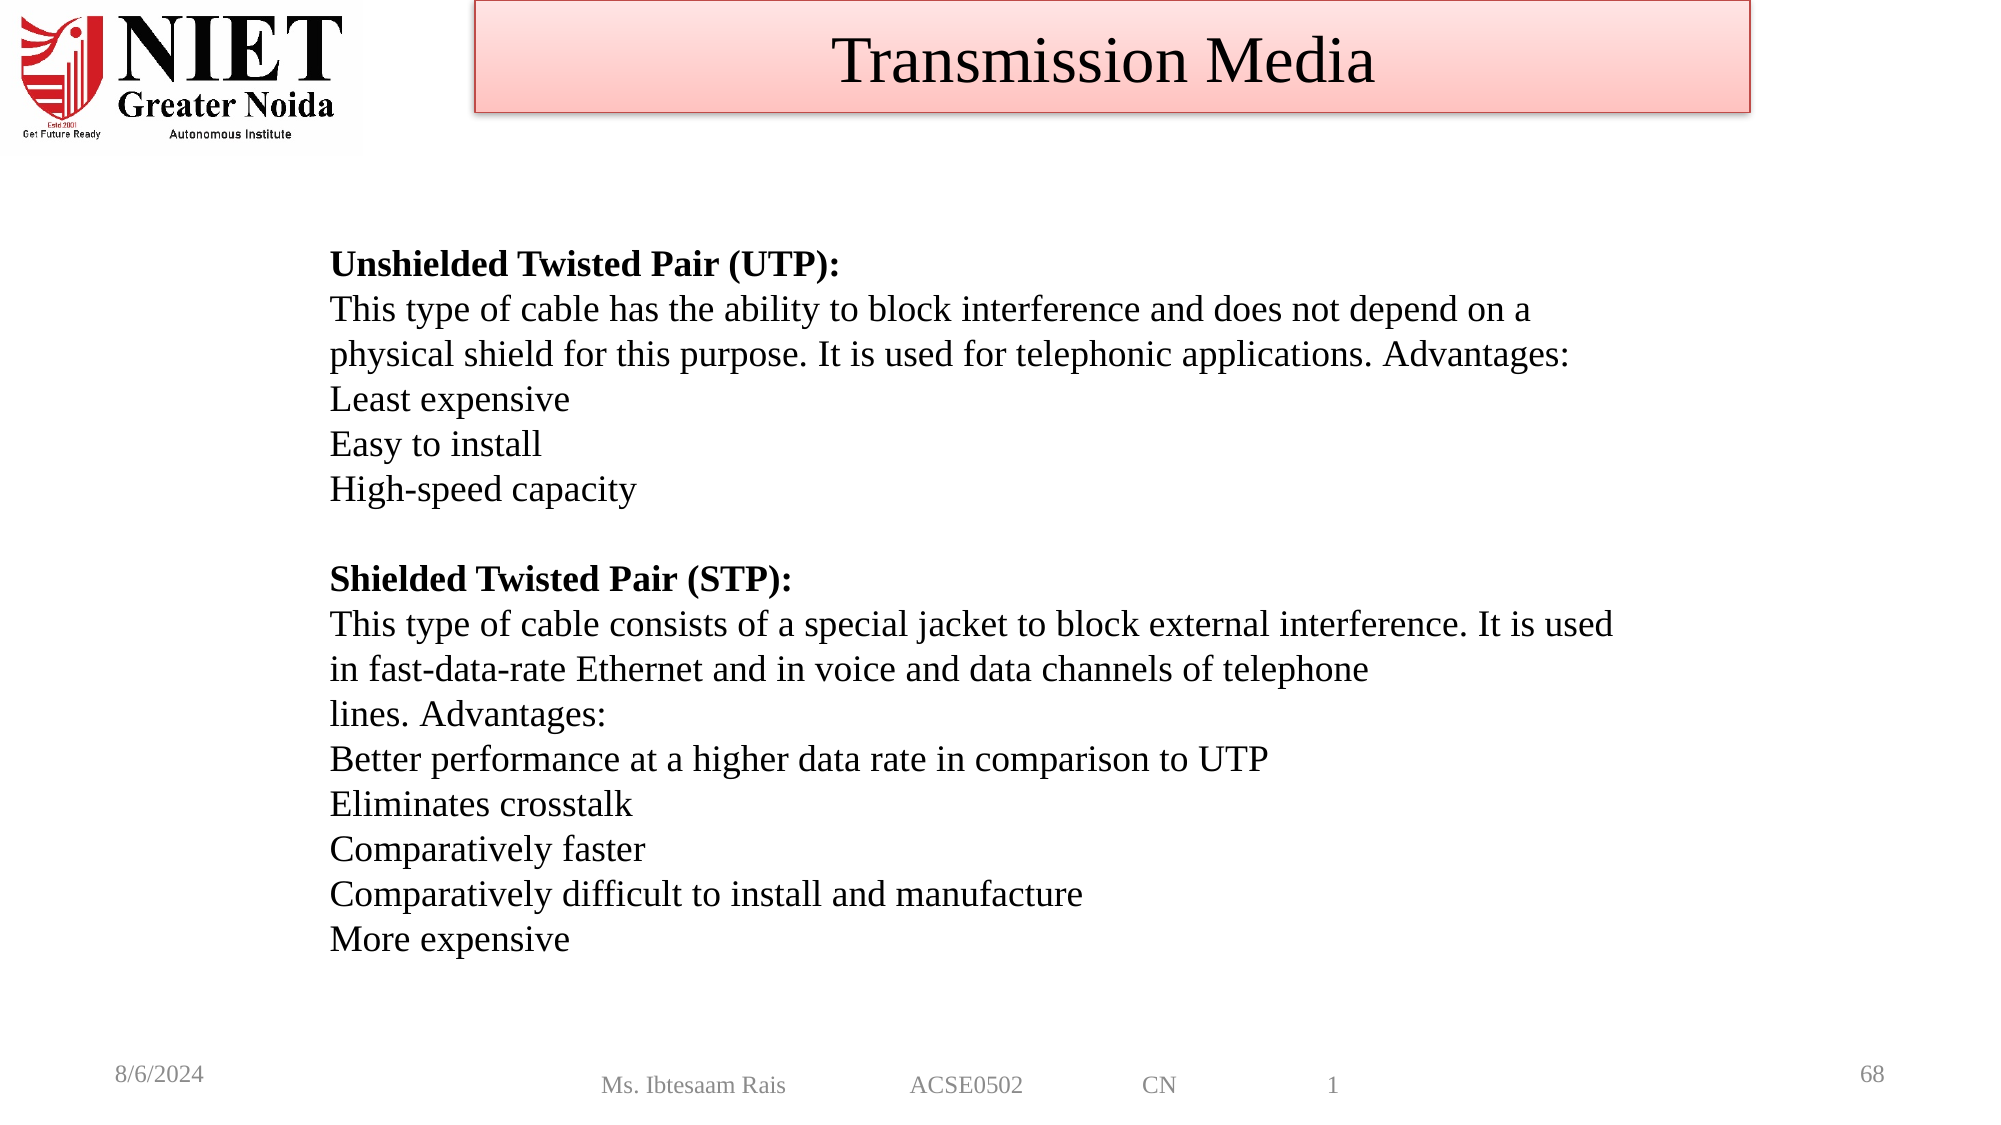

Transmission Media
Unshielded Twisted Pair (UTP): 
This type of cable has the ability to block interference and does not depend on a physical shield for this purpose. It is used for telephonic applications. Advantages:
Least expensive
Easy to install
High-speed capacity

Shielded Twisted Pair (STP): 
This type of cable consists of a special jacket to block external interference. It is used in fast-data-rate Ethernet and in voice and data channels of telephone lines. Advantages:
Better performance at a higher data rate in comparison to UTP
Eliminates crosstalk
Comparatively faster
Comparatively difficult to install and manufacture
More expensive

Ms. Ibtesaam Rais                    ACSE0502                   CN                        1
8/6/2024
68